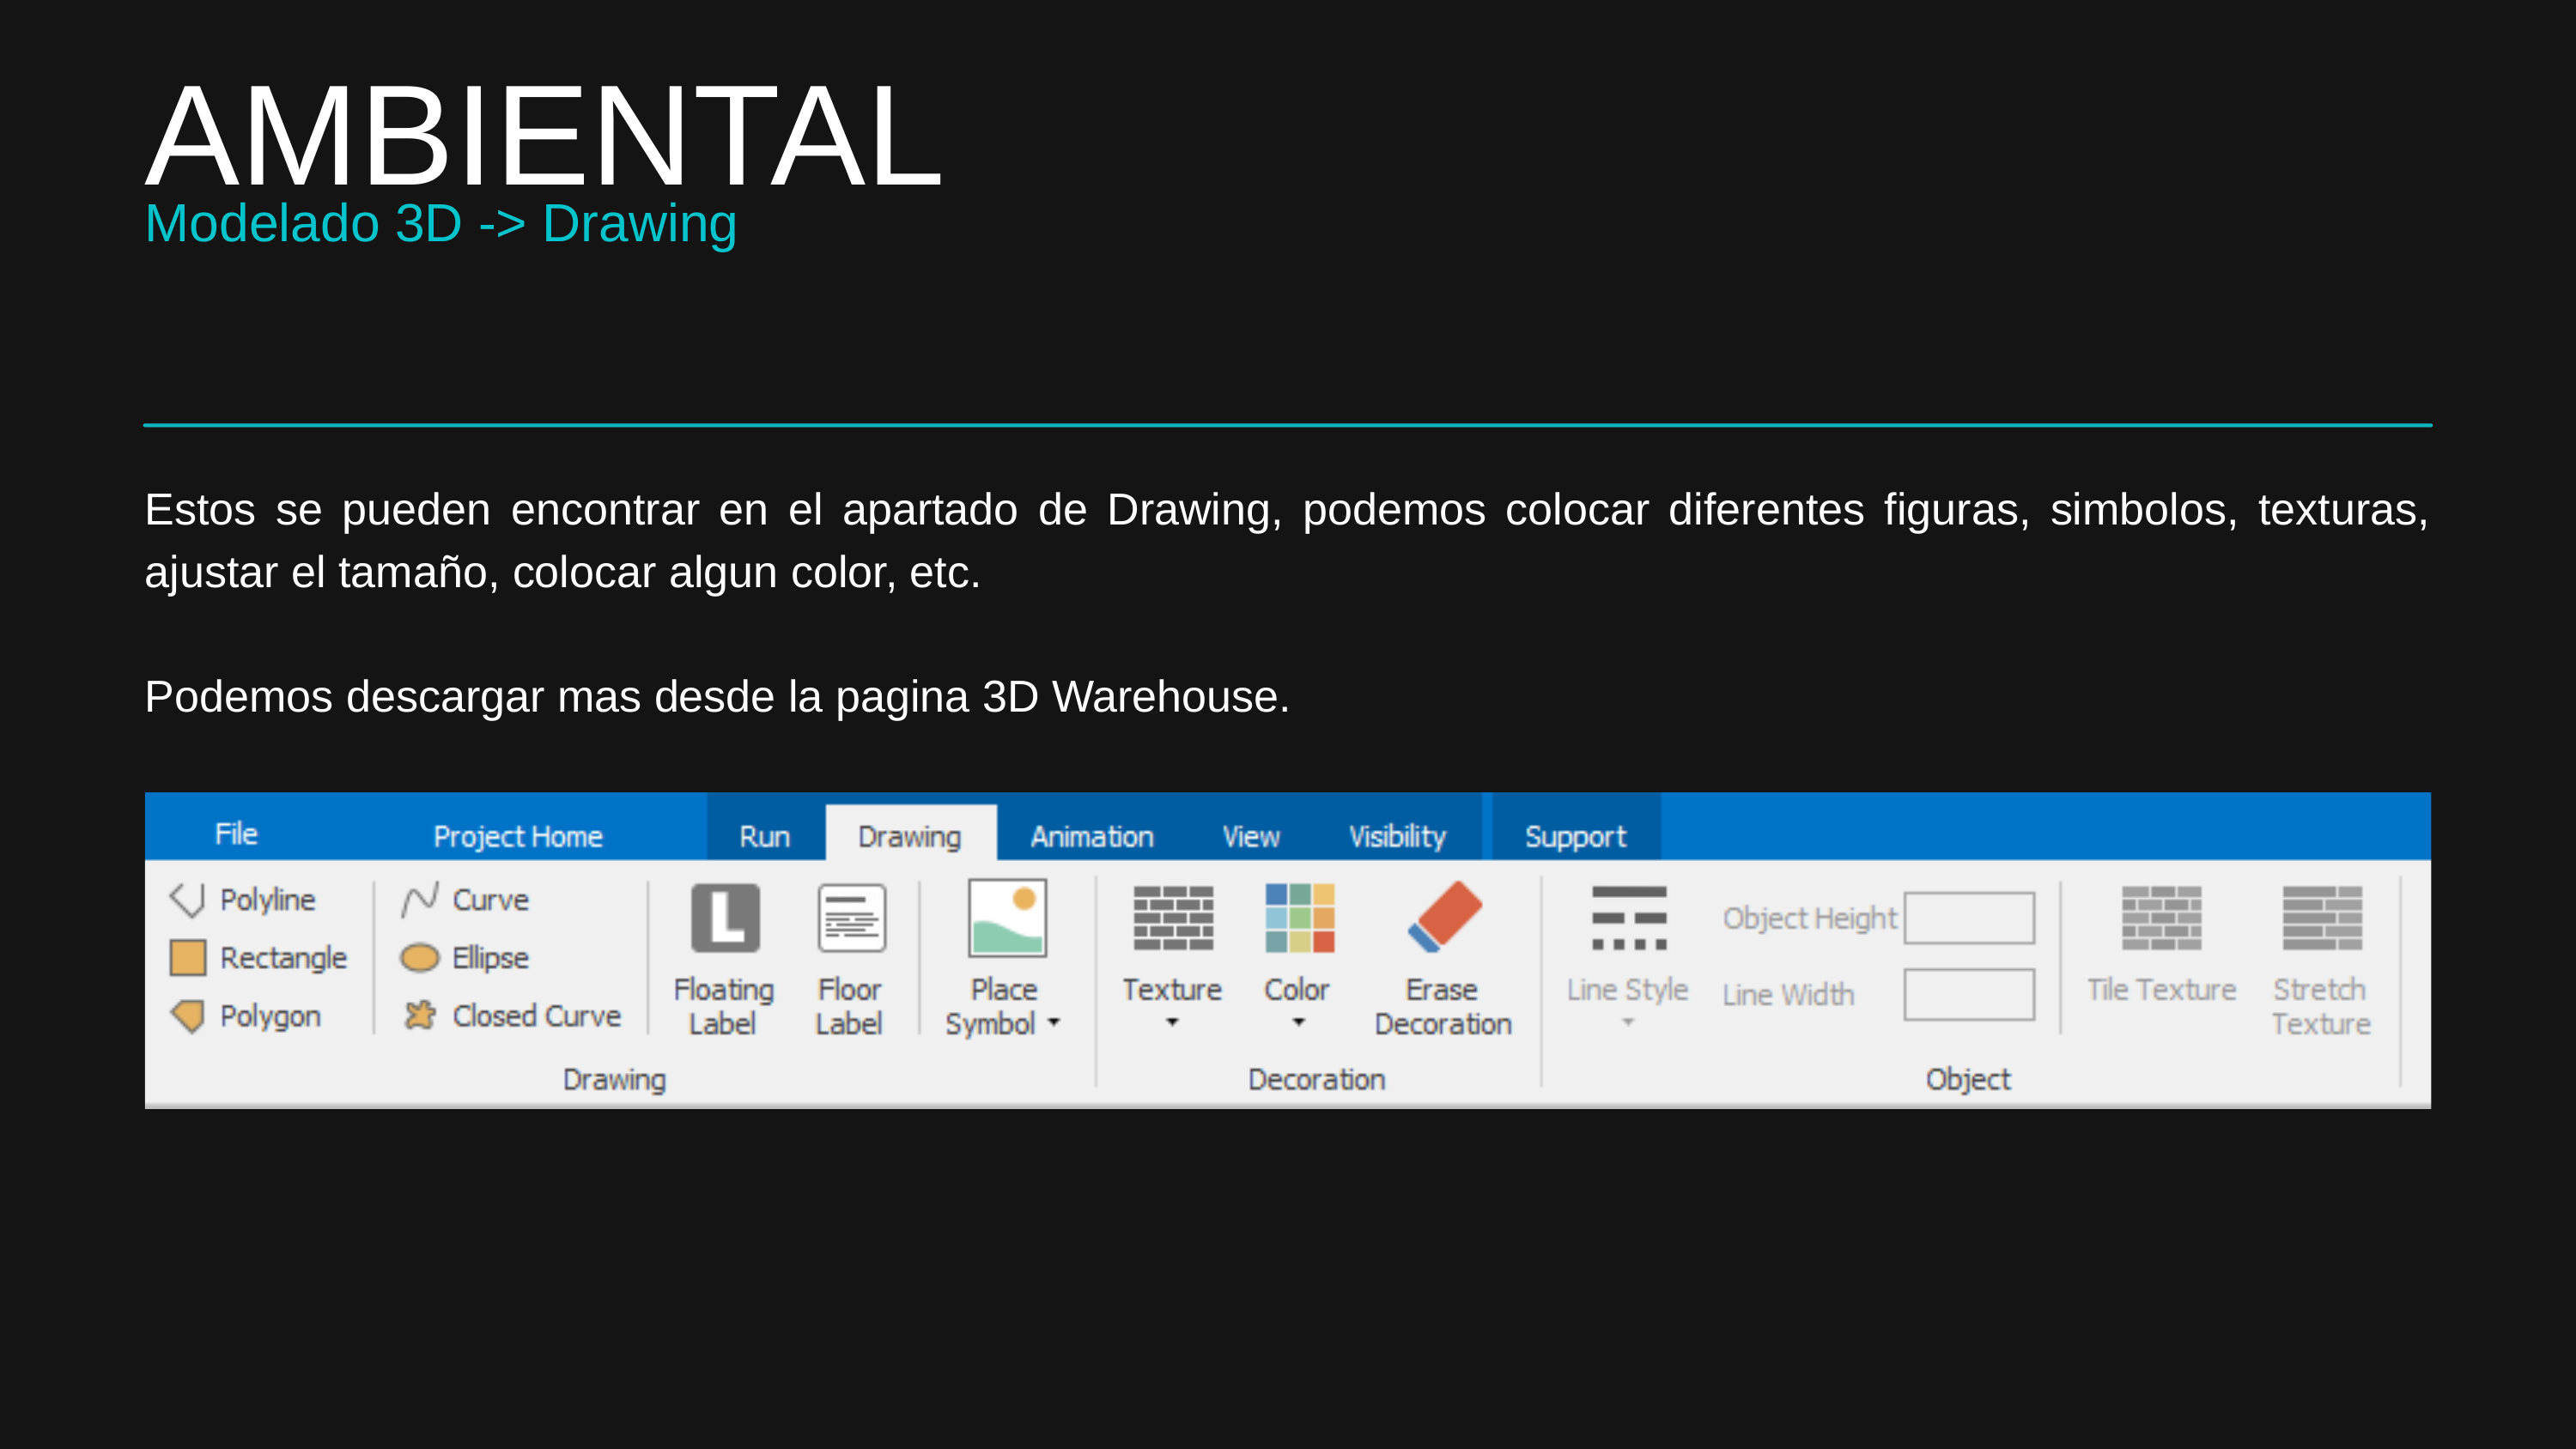

AMBIENTAL
Modelado 3D -> Drawing

Estos se pueden encontrar en el apartado de Drawing, podemos colocar diferentes figuras, simbolos, texturas, ajustar el tamaño, colocar algun color, etc.

Podemos descargar mas desde la pagina 3D Warehouse.